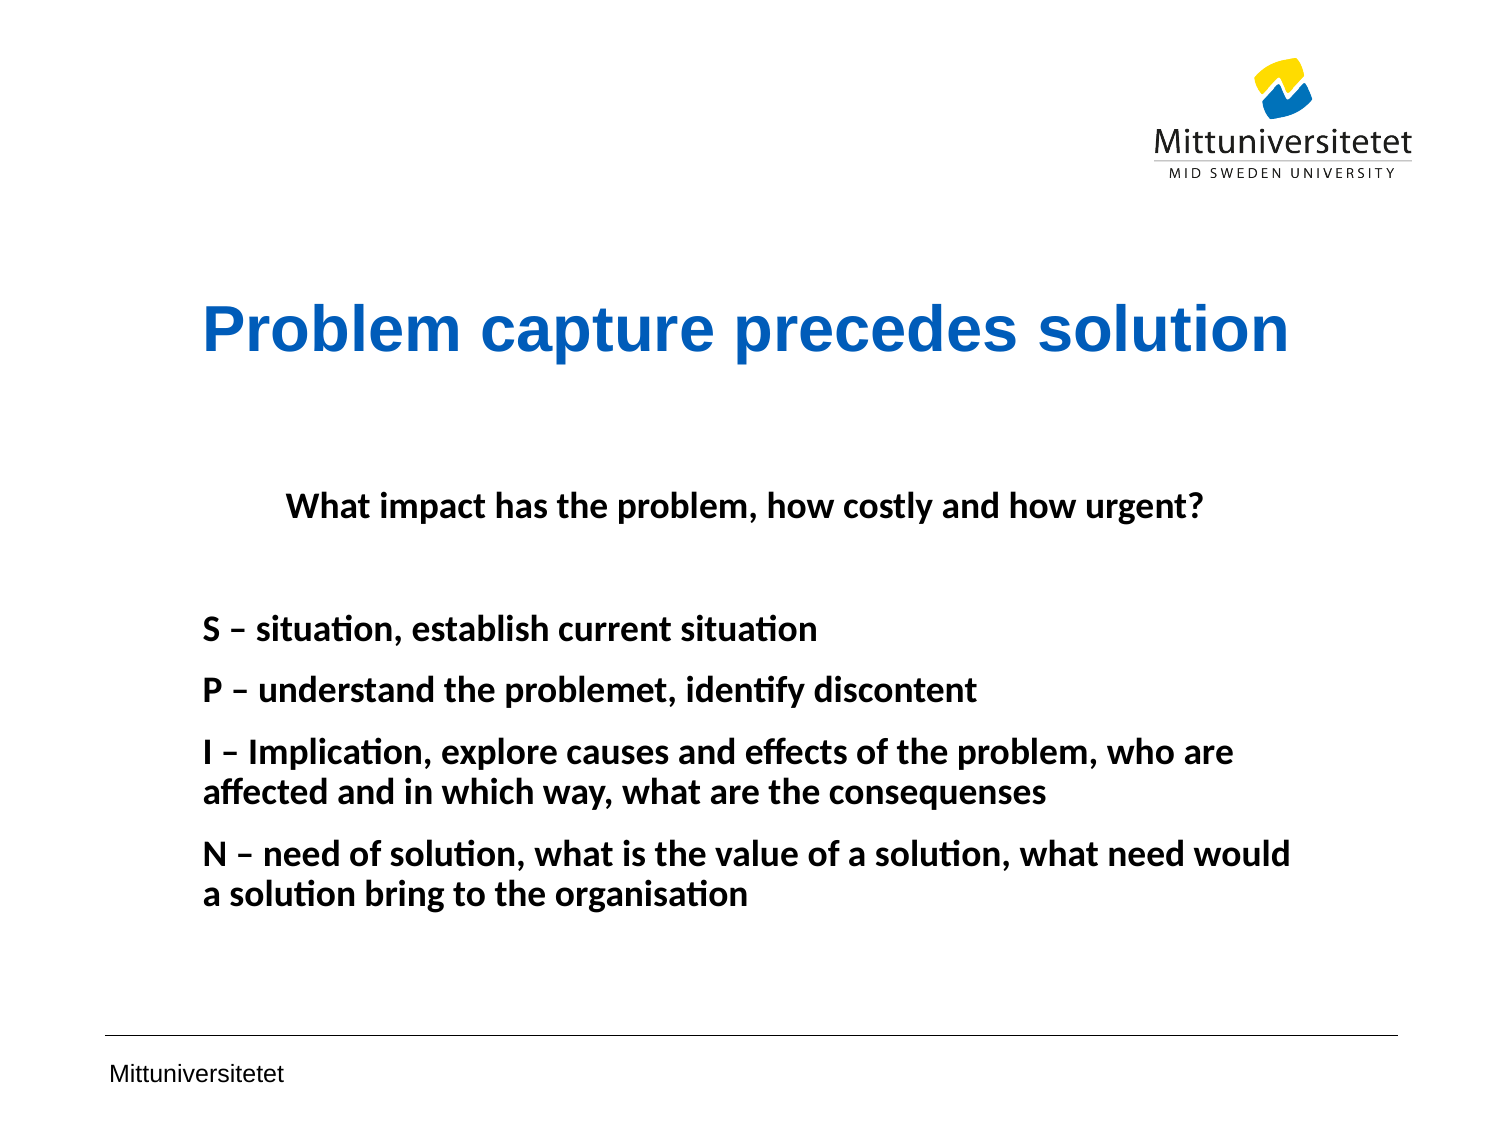

# Problem capture precedes solution
What impact has the problem, how costly and how urgent?

S – situation, establish current situation
P – understand the problemet, identify discontent
I – Implication, explore causes and effects of the problem, who are affected and in which way, what are the consequenses
N – need of solution, what is the value of a solution, what need would a solution bring to the organisation